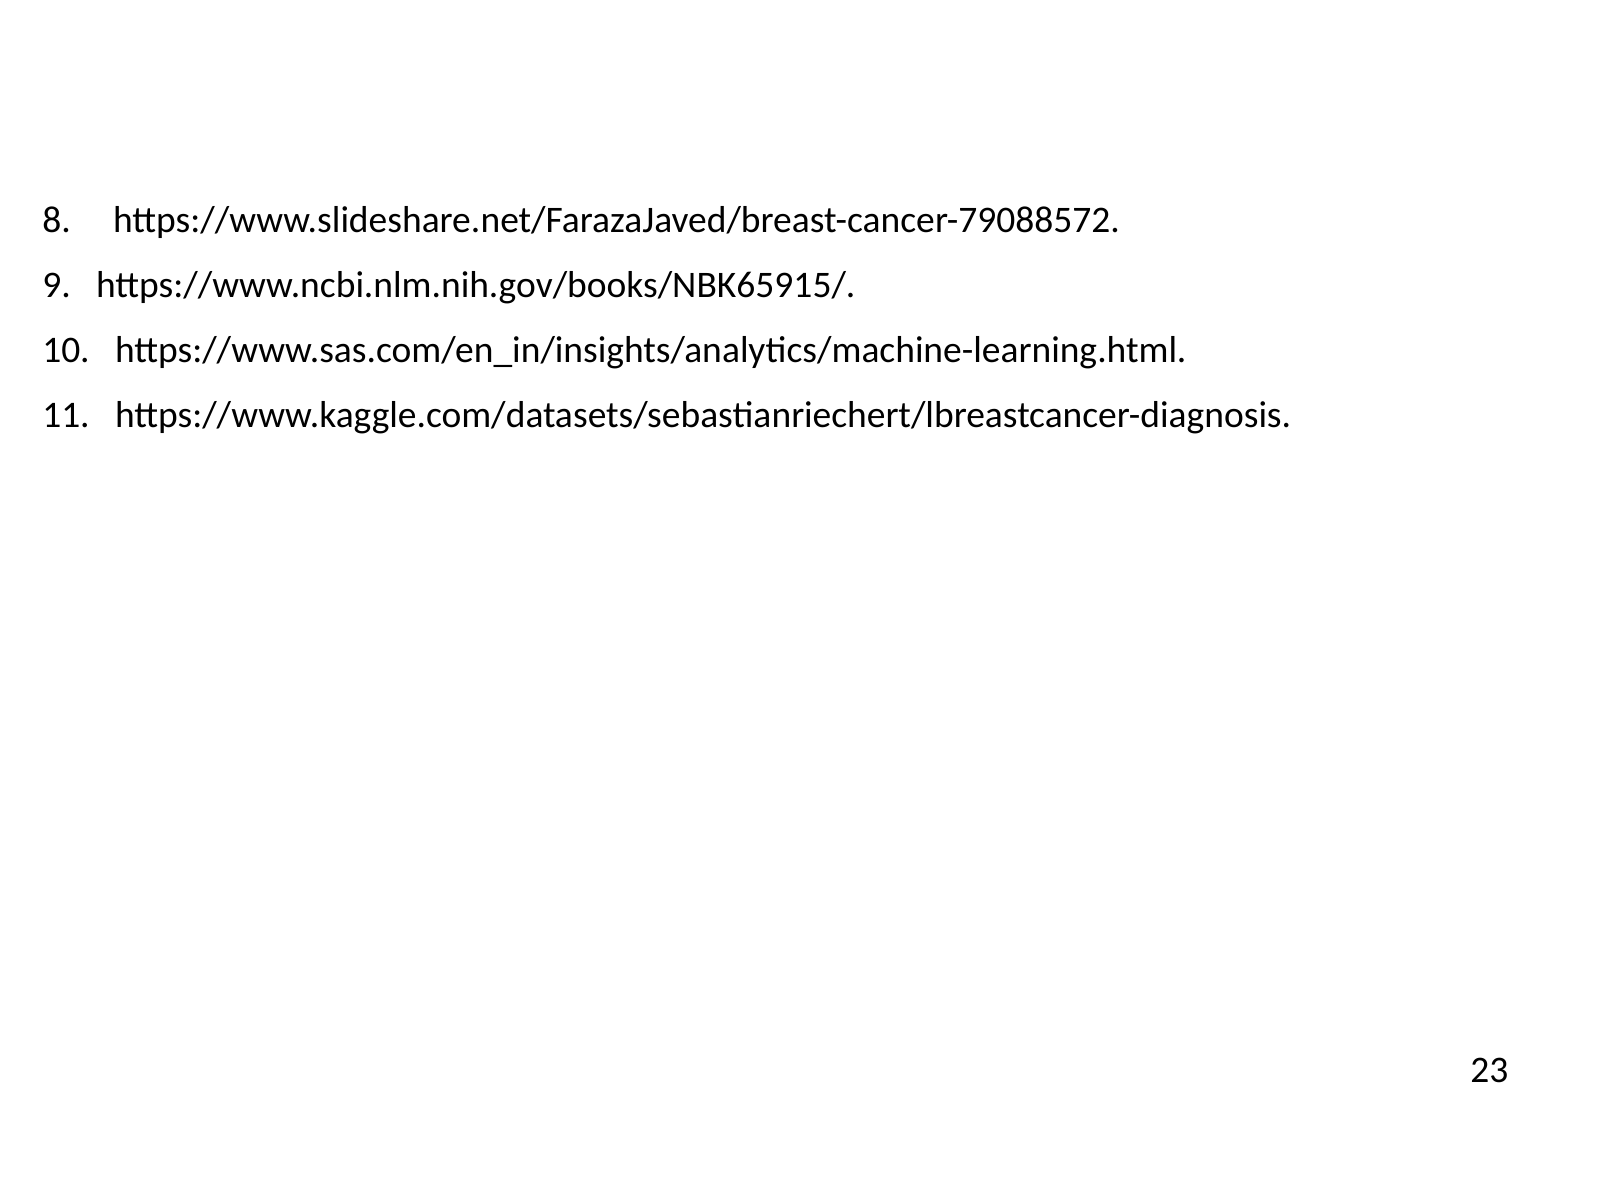

8.     https://www.slideshare.net/FarazaJaved/breast-cancer-79088572.
9.   https://www.ncbi.nlm.nih.gov/books/NBK65915/.
10.   https://www.sas.com/en_in/insights/analytics/machine-learning.html.
11.   https://www.kaggle.com/datasets/sebastianriechert/lbreastcancer-diagnosis.

23